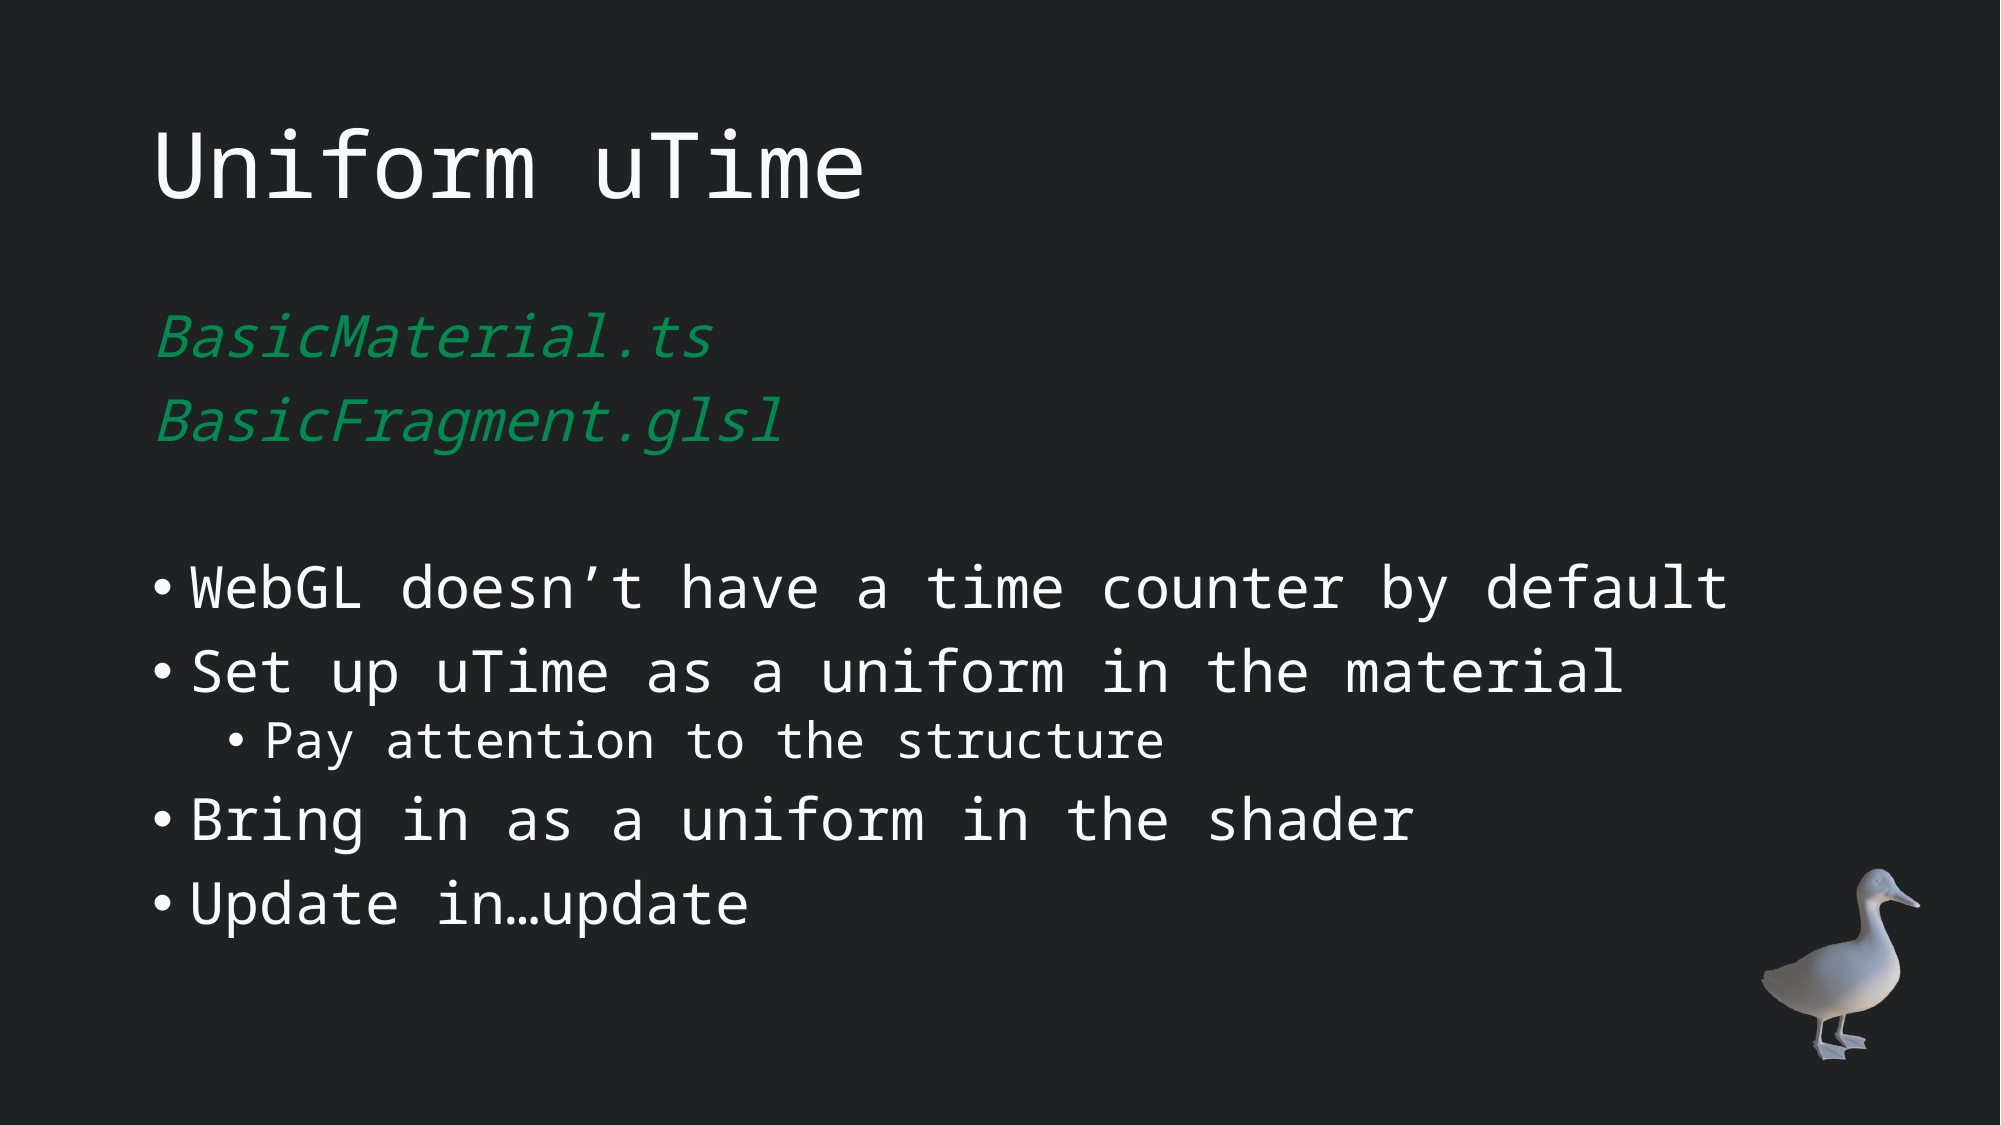

# Uniform uTime
BasicMaterial.ts
BasicFragment.glsl

WebGL doesn’t have a time counter by default
Set up uTime as a uniform in the material
Pay attention to the structure
Bring in as a uniform in the shader
Update in…update